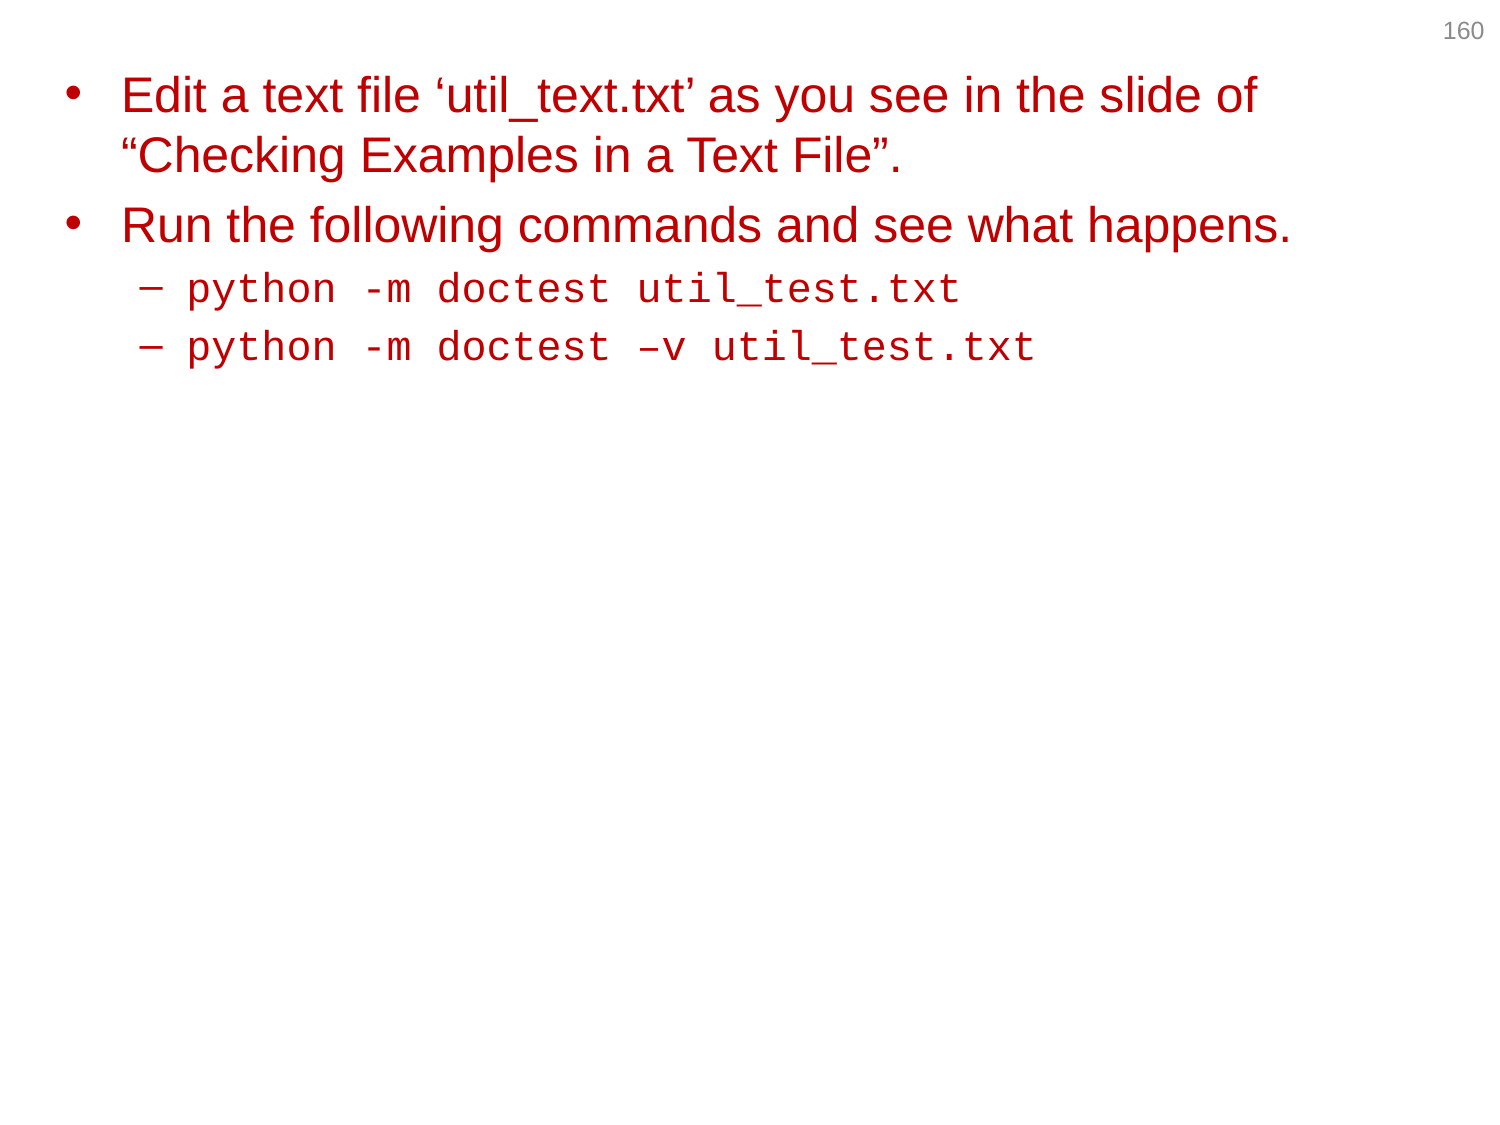

160
Edit a text file ‘util_text.txt’ as you see in the slide of “Checking Examples in a Text File”.
Run the following commands and see what happens.
python -m doctest util_test.txt
python -m doctest –v util_test.txt